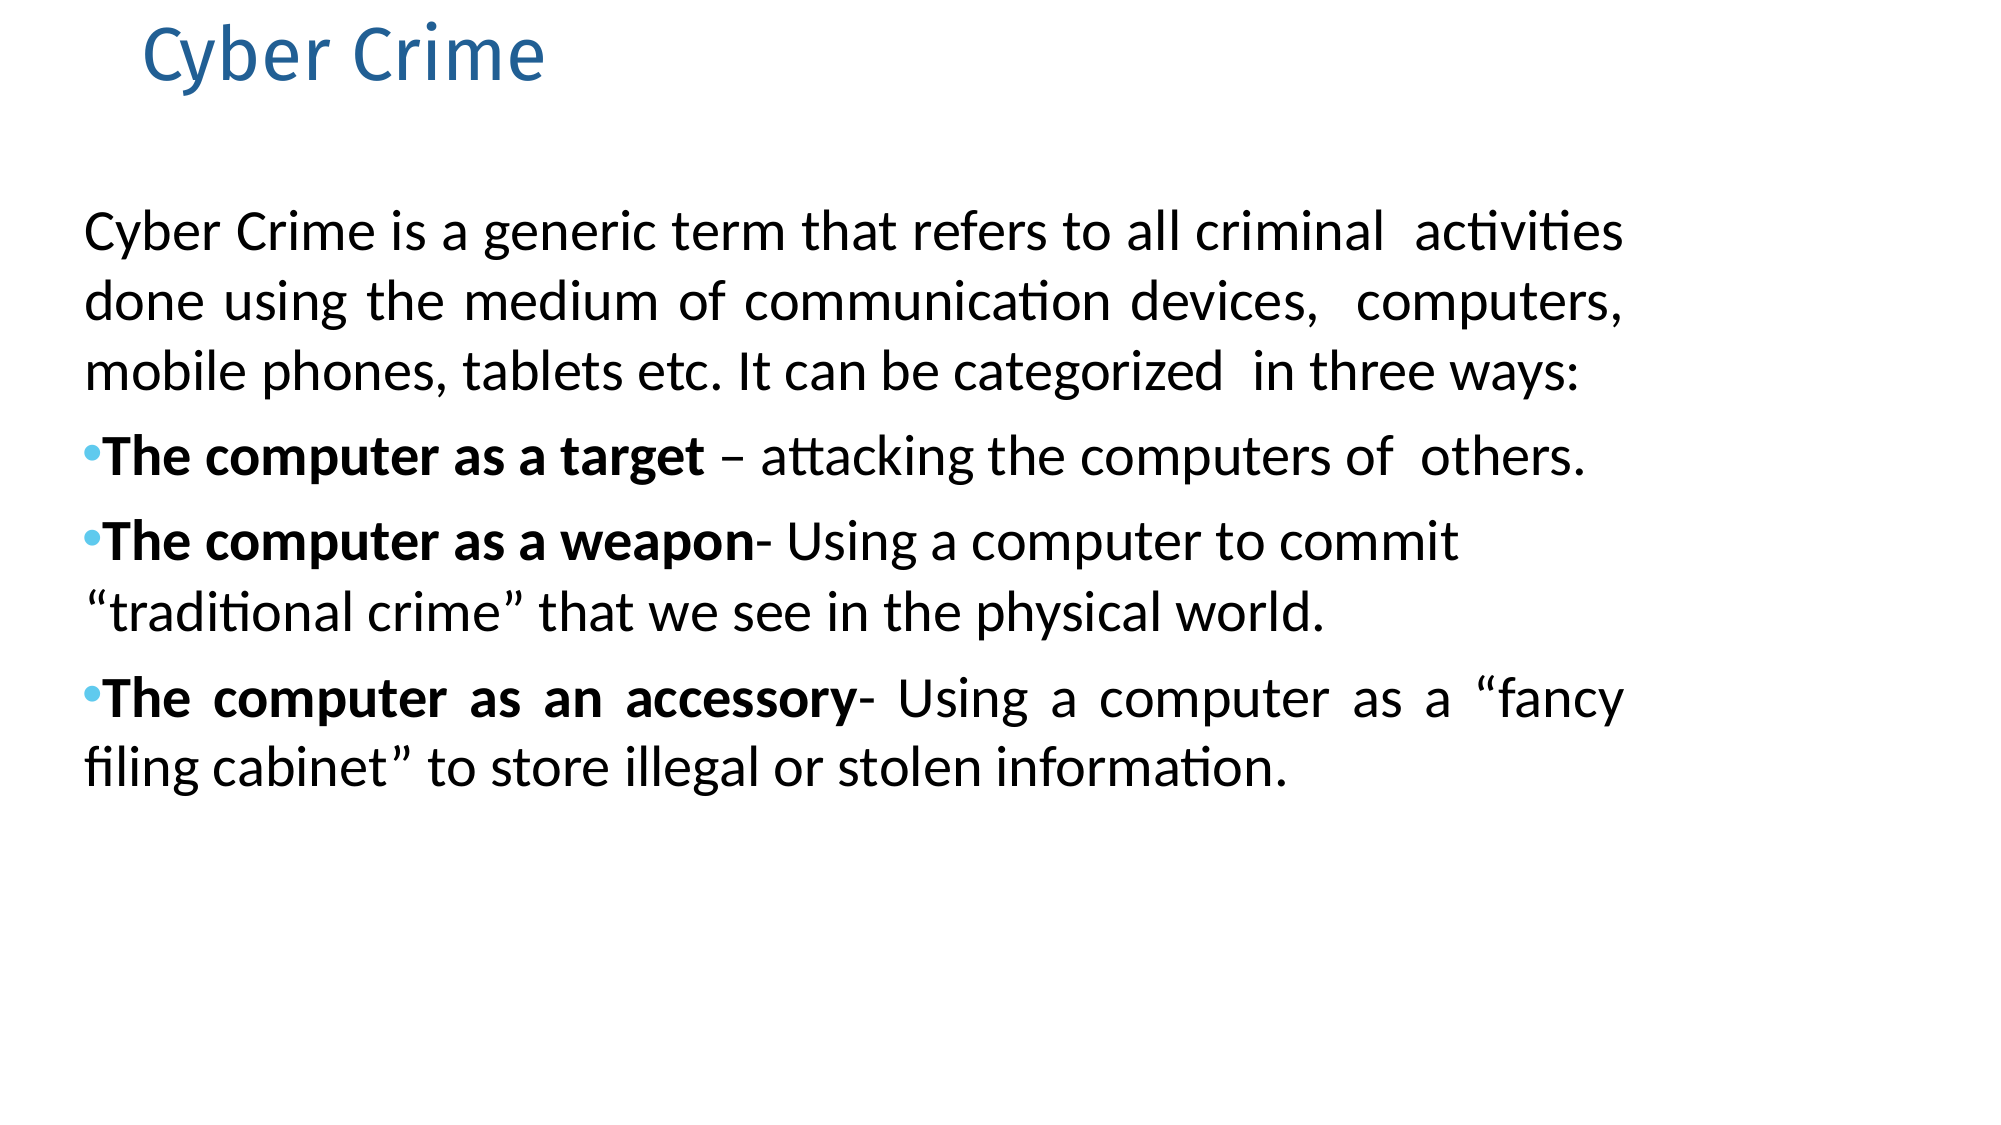

Cyber Crime
Cyber Crime is a generic term that refers to all criminal  activities done using the medium of communication devices,  computers, mobile phones, tablets etc. It can be categorized  in three ways:
The computer as a target – attacking the computers of  others.
The computer as a weapon- Using a computer to commit
“traditional crime” that we see in the physical world.
The computer as an accessory- Using a computer as a “fancy filing cabinet” to store illegal or stolen information.